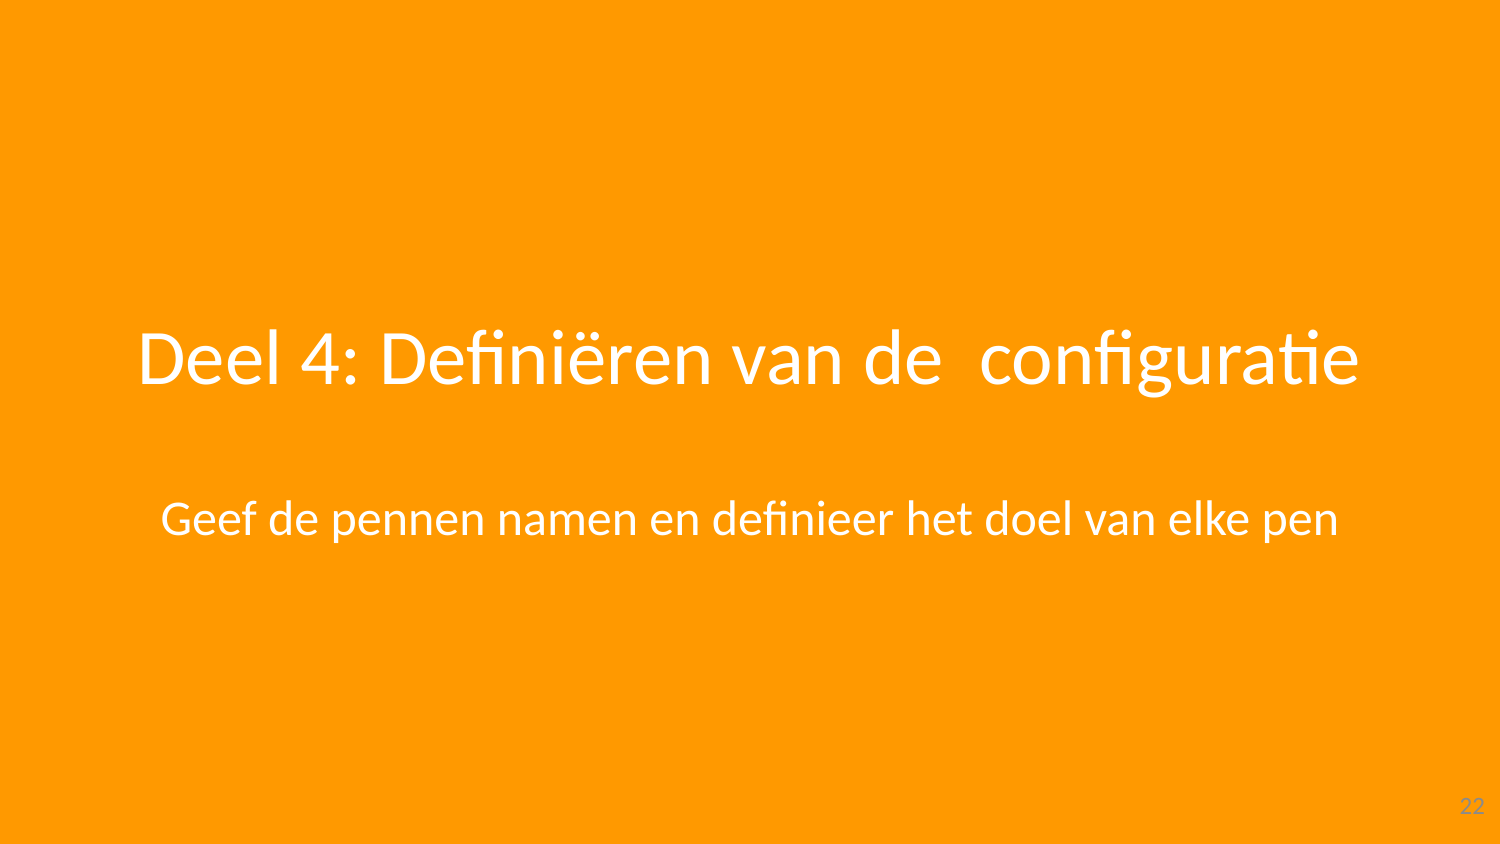

# Deel 4: Definiëren van de  configuratie
Geef de pennen namen en definieer het doel van elke pen
22